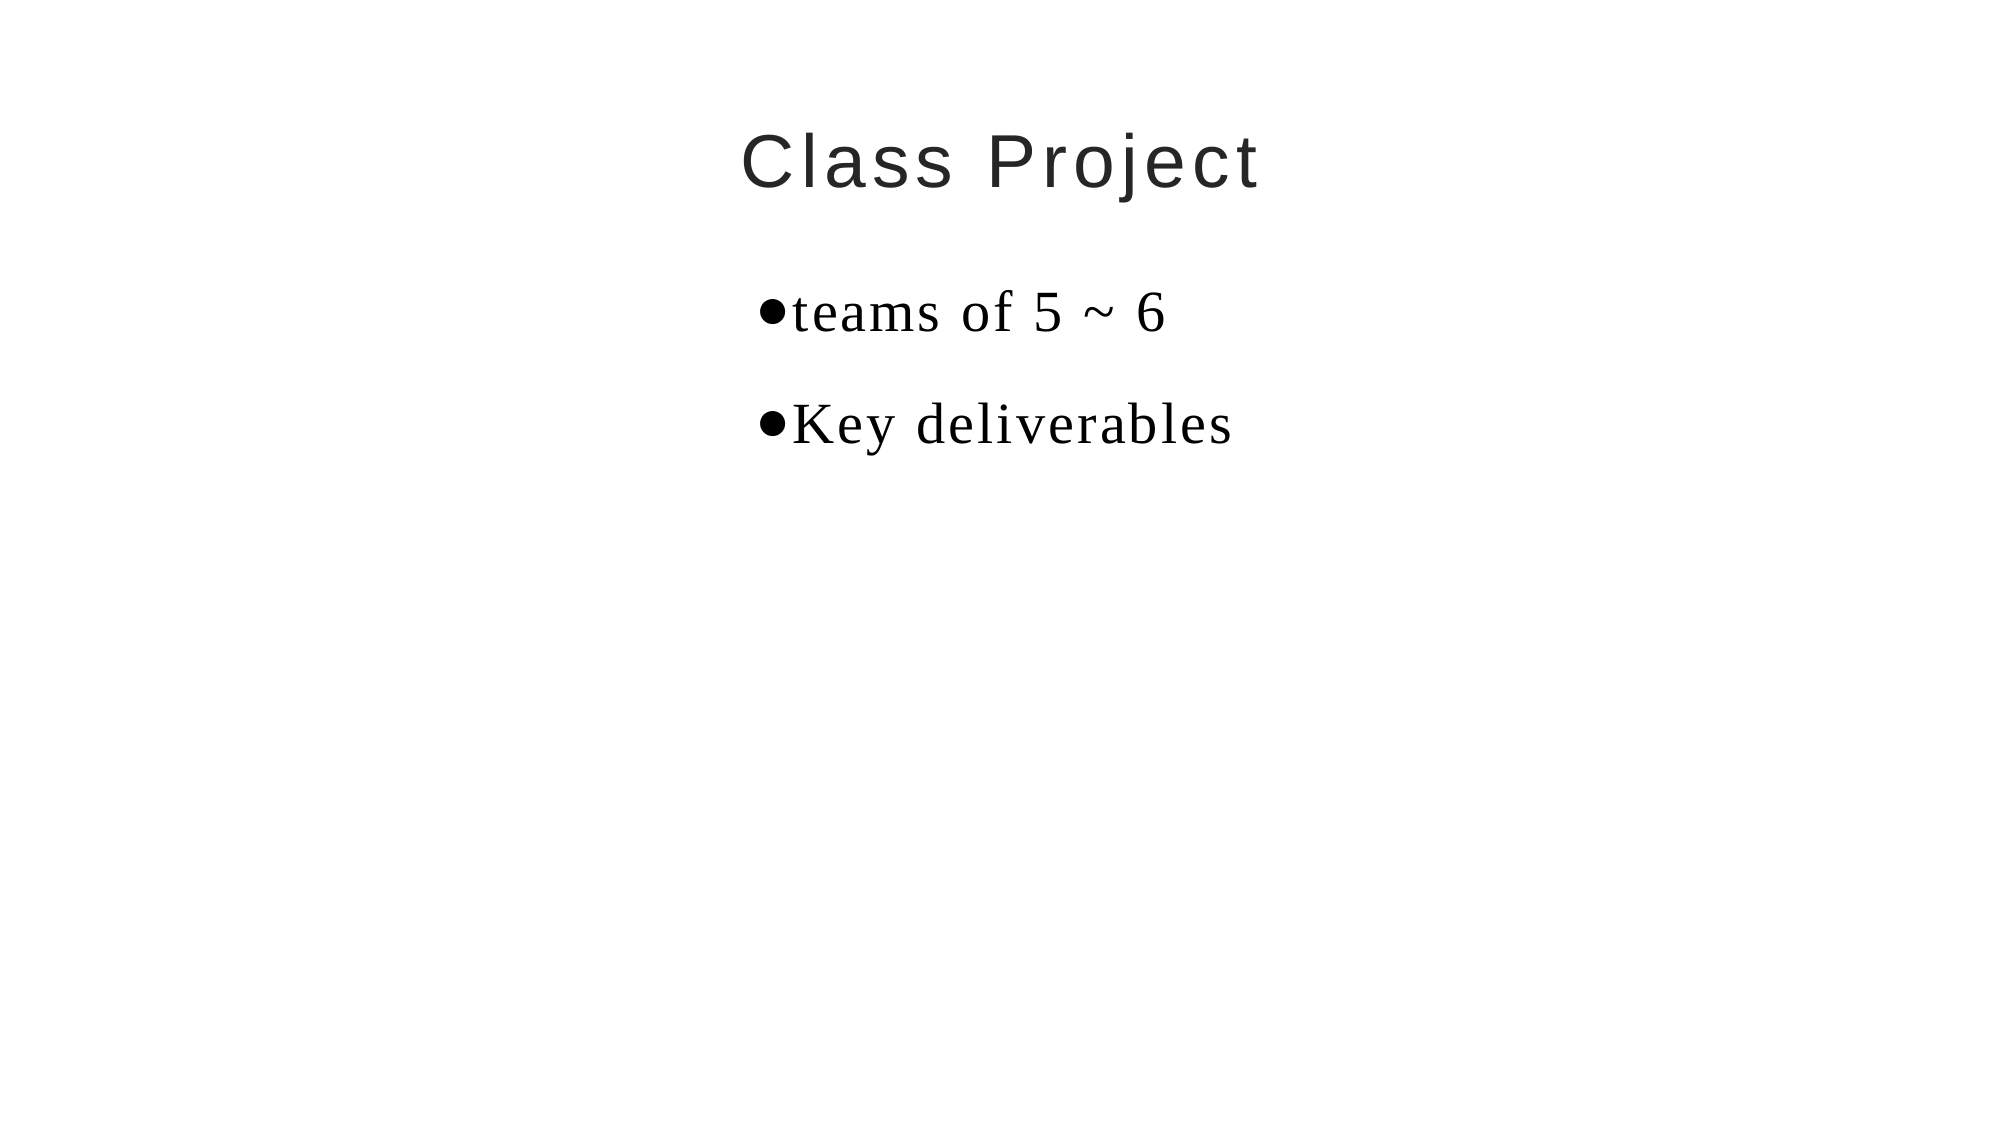

# Class Project
teams of 5 ~ 6
Key deliverables